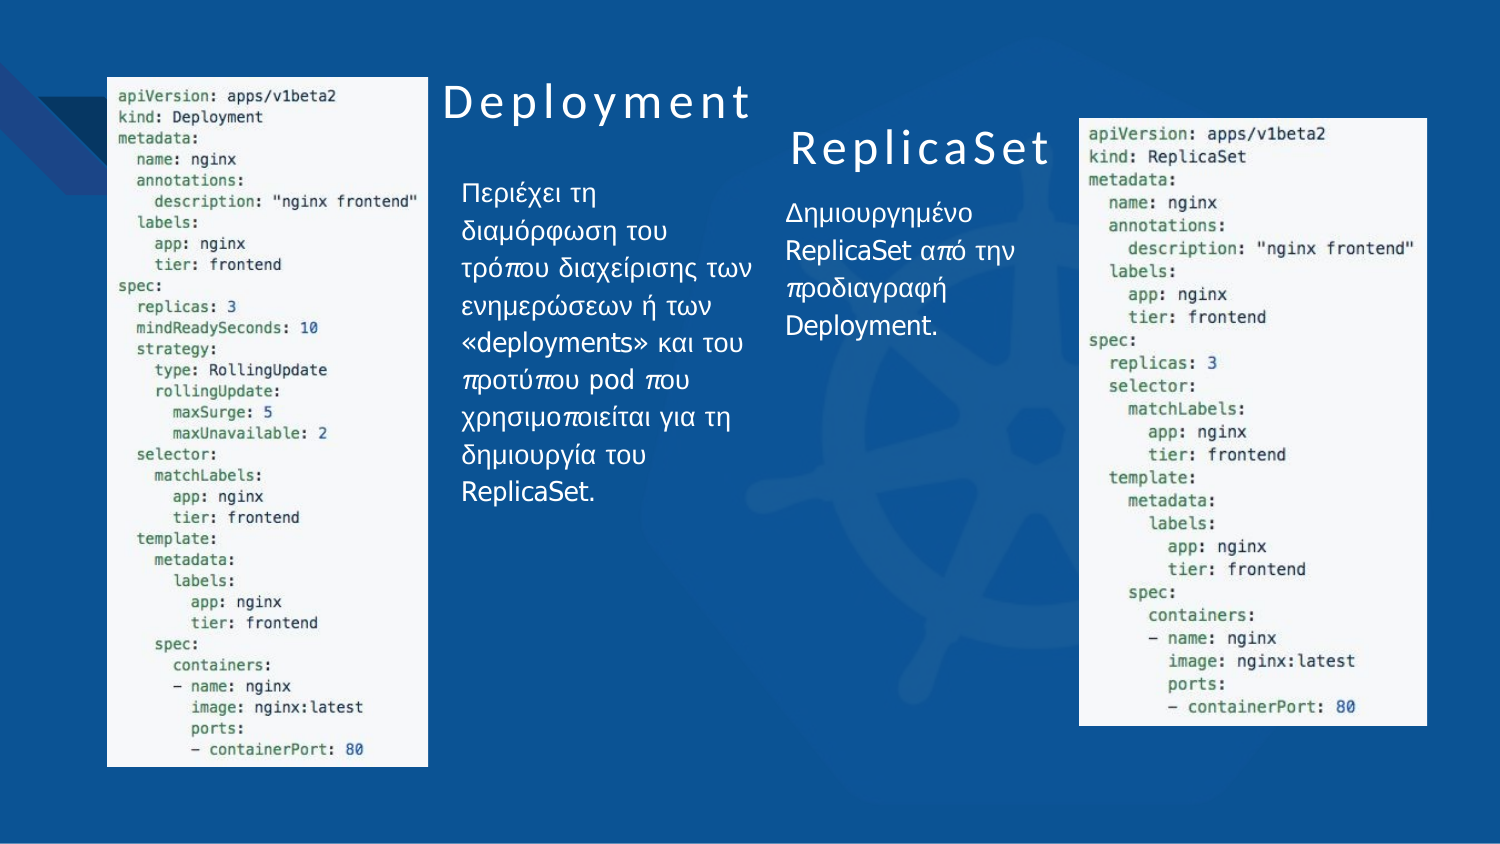

# Deployment

ReplicaSet
Δημιουργημένο ReplicaSet από την προδιαγραφή Deployment.

Περιέχει τη διαμόρφωση του τρόπου διαχείρισης των ενημερώσεων ή των «deployments» και του προτύπου pod που χρησιμοποιείται για τη δημιουργία του ReplicaSet.